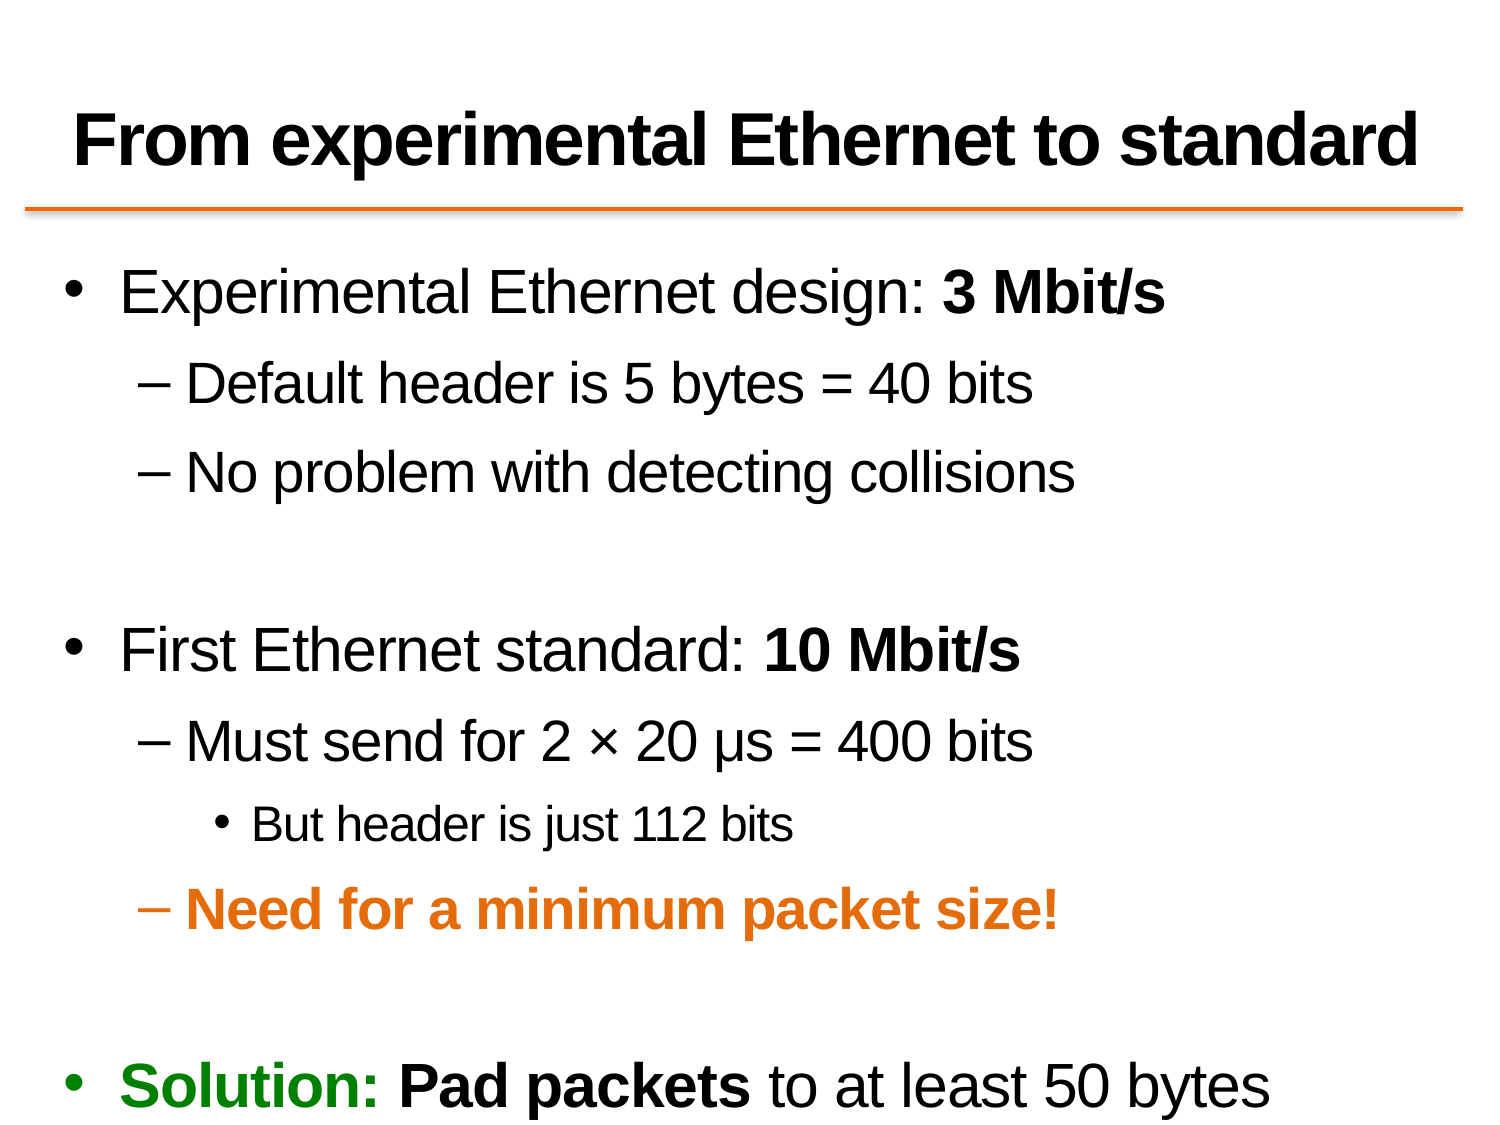

# From experimental Ethernet to standard
Experimental Ethernet design: 3 Mbit/s
Default header is 5 bytes = 40 bits
No problem with detecting collisions
First Ethernet standard: 10 Mbit/s
Must send for 2 × 20 μs = 400 bits
But header is just 112 bits
Need for a minimum packet size!
Solution: Pad packets to at least 50 bytes